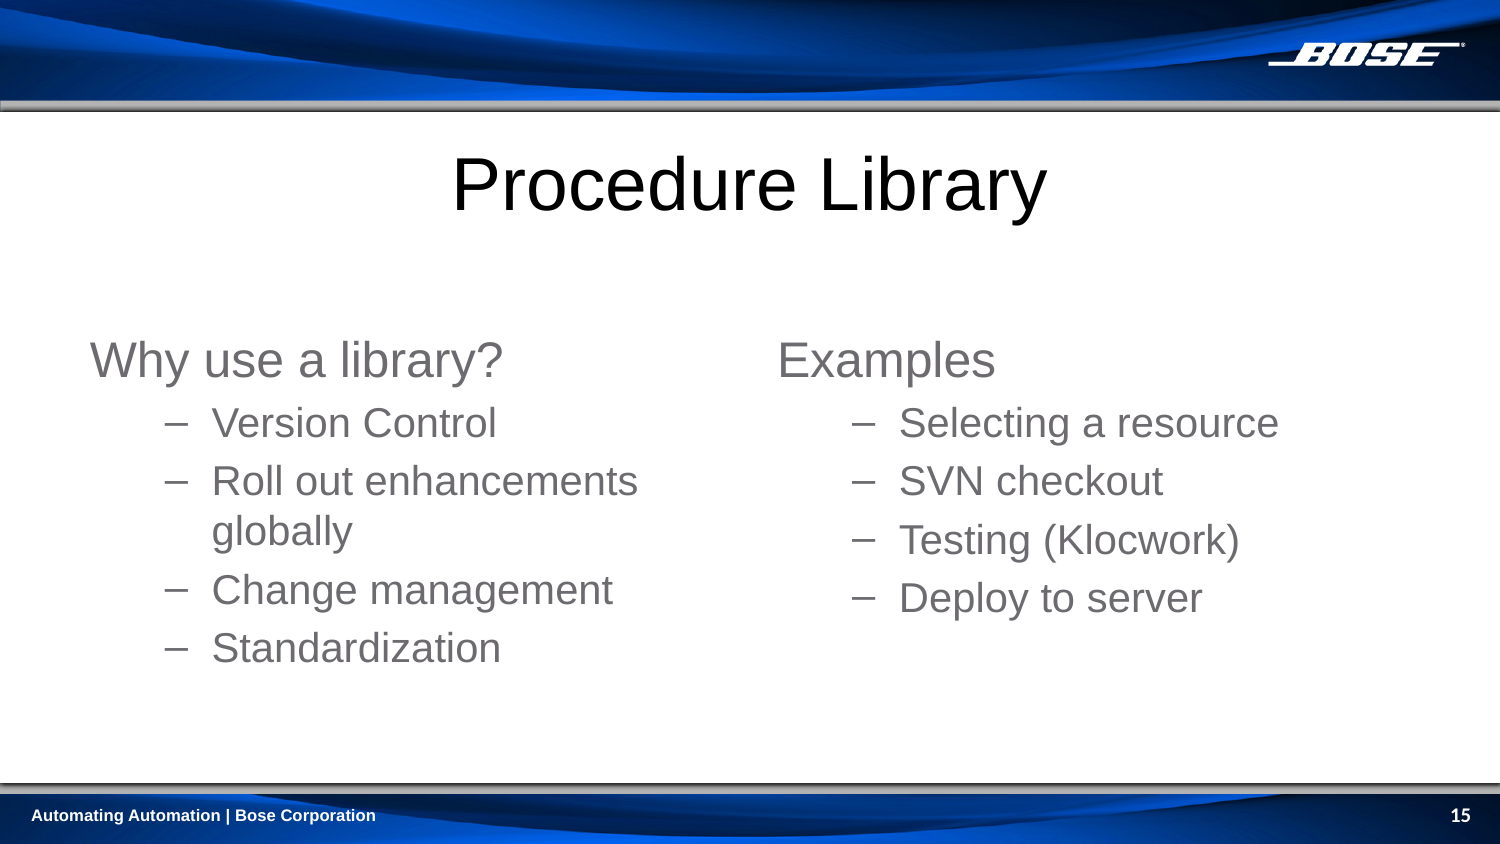

# Procedure Library
Why use a library?
Version Control
Roll out enhancements globally
Change management
Standardization

Examples
Selecting a resource
SVN checkout
Testing (Klocwork)
Deploy to server